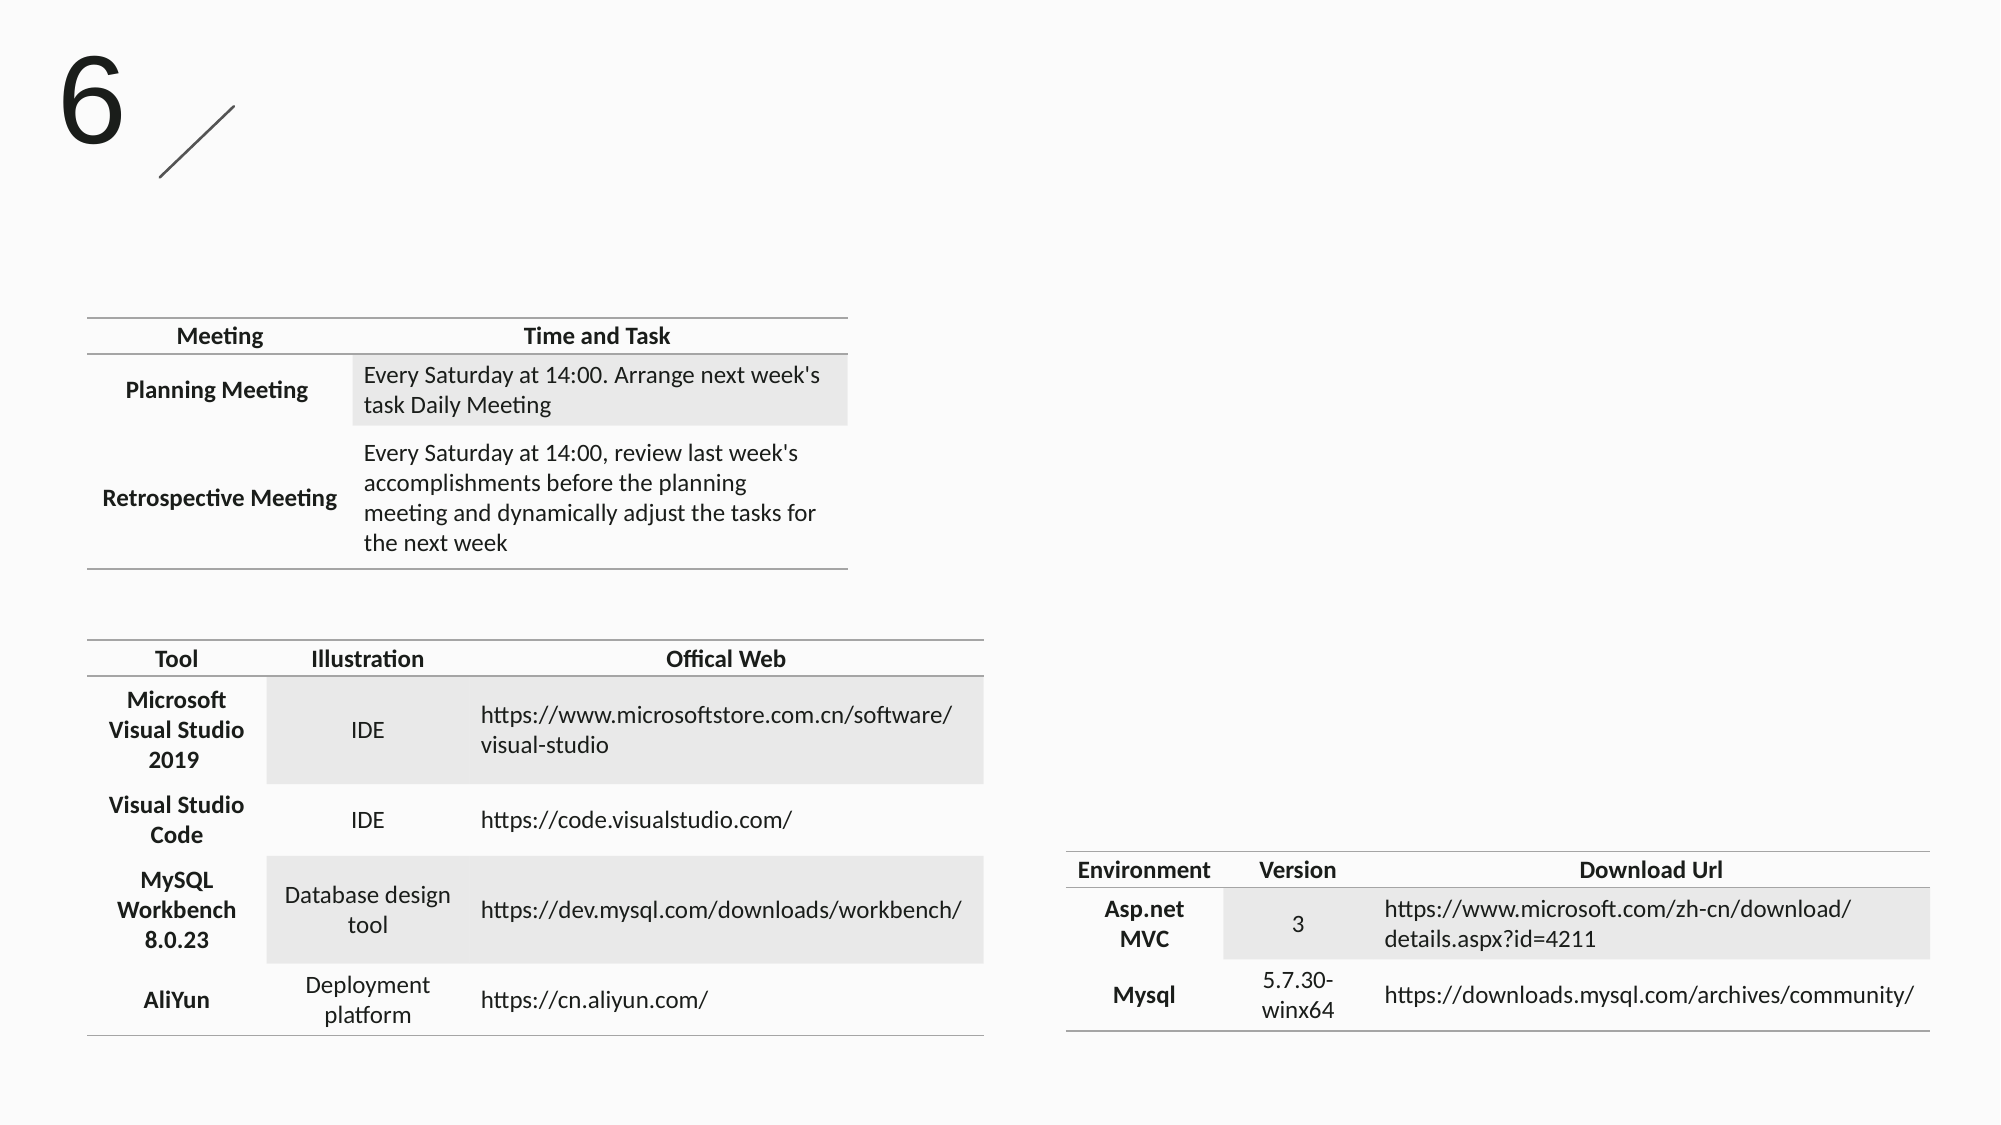

6

| Meeting | Time and Task |
| --- | --- |
| Planning Meeting | Every Saturday at 14:00. Arrange next week's task Daily Meeting |
| Retrospective Meeting | Every Saturday at 14:00, review last week's accomplishments before the planning meeting and dynamically adjust the tasks for the next week |
| Tool | Illustration | Offical Web |
| --- | --- | --- |
| Microsoft Visual Studio 2019 | IDE | https://www.microsoftstore.com.cn/software/visual-studio |
| Visual Studio Code | IDE | https://code.visualstudio.com/ |
| MySQL Workbench 8.0.23 | Database design tool | https://dev.mysql.com/downloads/workbench/ |
| AliYun | Deployment platform | https://cn.aliyun.com/ |
| Environment | Version | Download Url |
| --- | --- | --- |
| Asp.net MVC | 3 | https://www.microsoft.com/zh-cn/download/details.aspx?id=4211 |
| Mysql | 5.7.30-winx64 | https://downloads.mysql.com/archives/community/ |